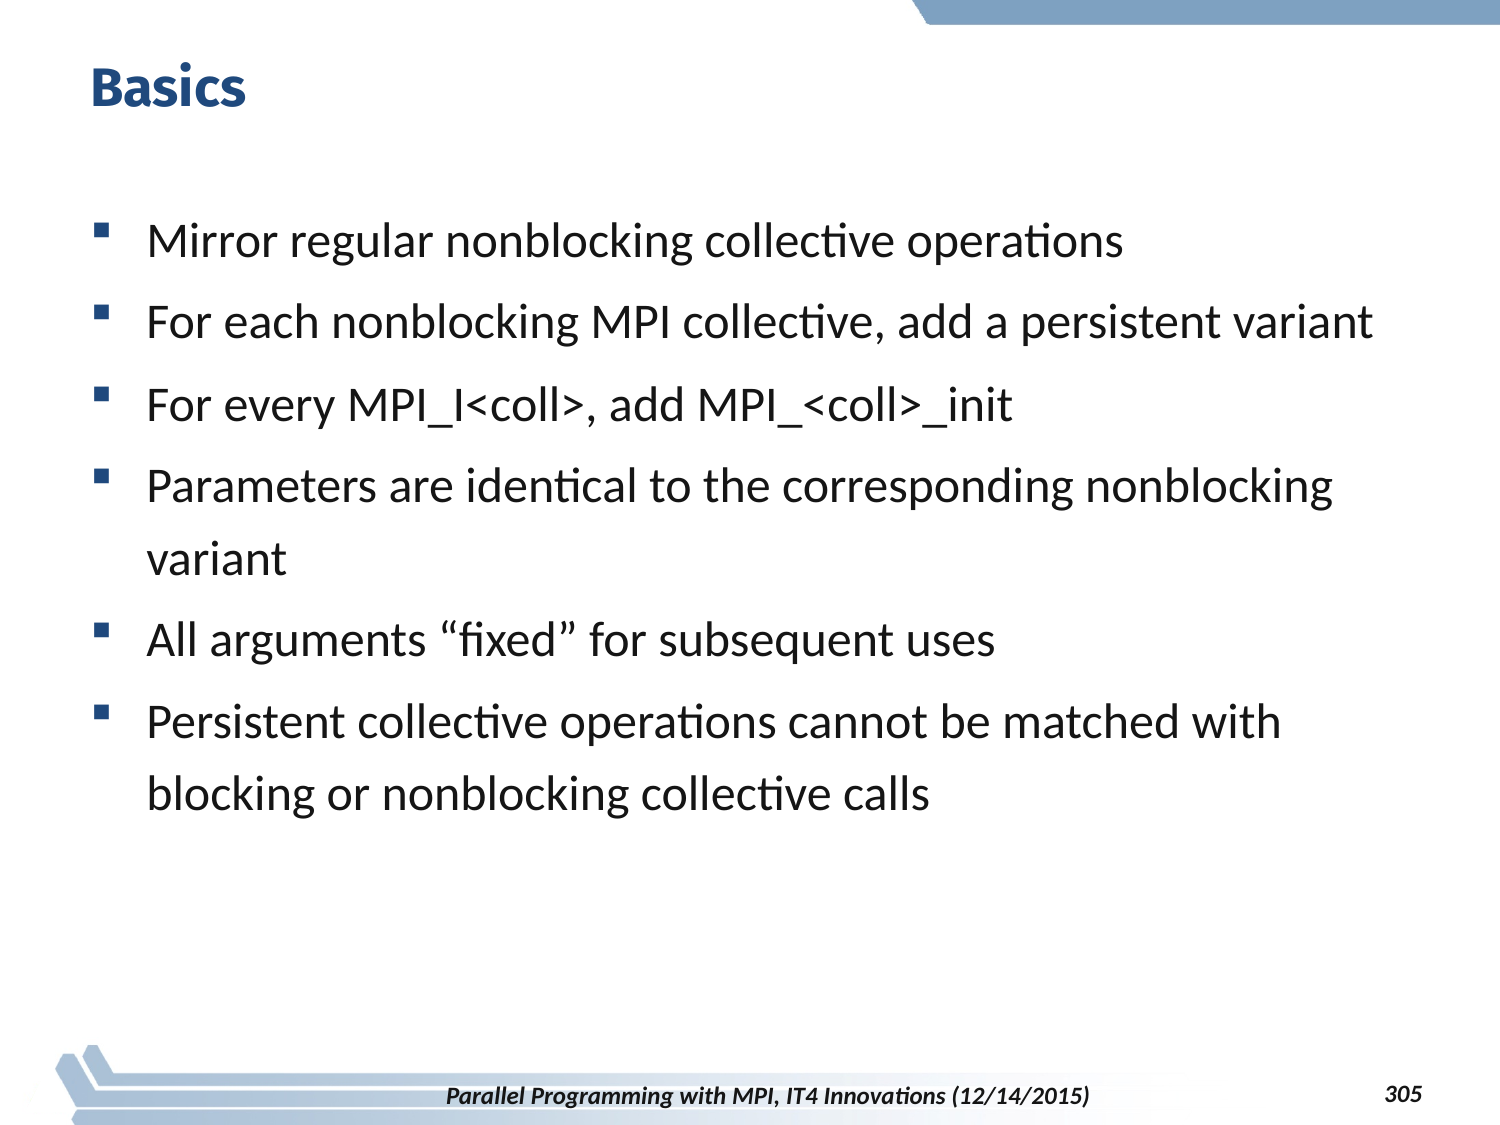

# Basics
Mirror regular nonblocking collective operations
For each nonblocking MPI collective, add a persistent variant
For every MPI_I<coll>, add MPI_<coll>_init
Parameters are identical to the corresponding nonblocking variant
All arguments “fixed” for subsequent uses
Persistent collective operations cannot be matched with blocking or nonblocking collective calls
305
Parallel Programming with MPI, IT4 Innovations (12/14/2015)